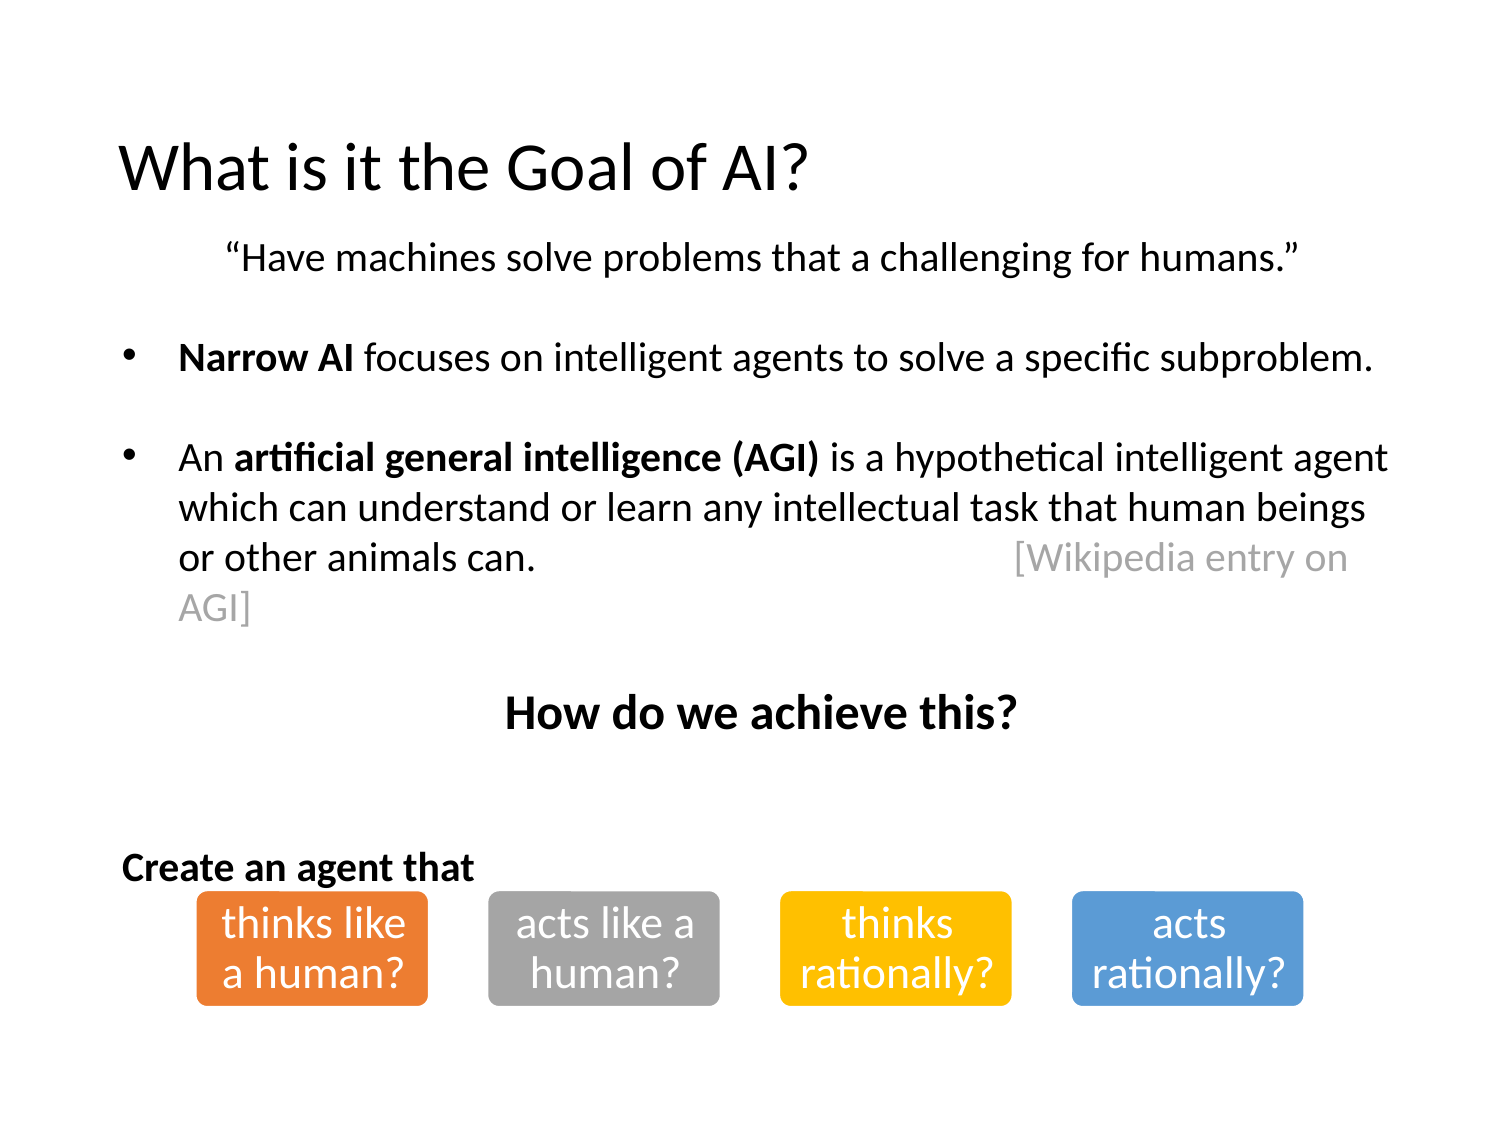

# What is it the Goal of AI?
“Have machines solve problems that a challenging for humans.”

Narrow AI focuses on intelligent agents to solve a specific subproblem.

An artificial general intelligence (AGI) is a hypothetical intelligent agent which can understand or learn any intellectual task that human beings or other animals can. 			         [Wikipedia entry on AGI]

How do we achieve this?

Create an agent that

thinks like a human?
acts like a human?
thinks rationally?
acts rationally?